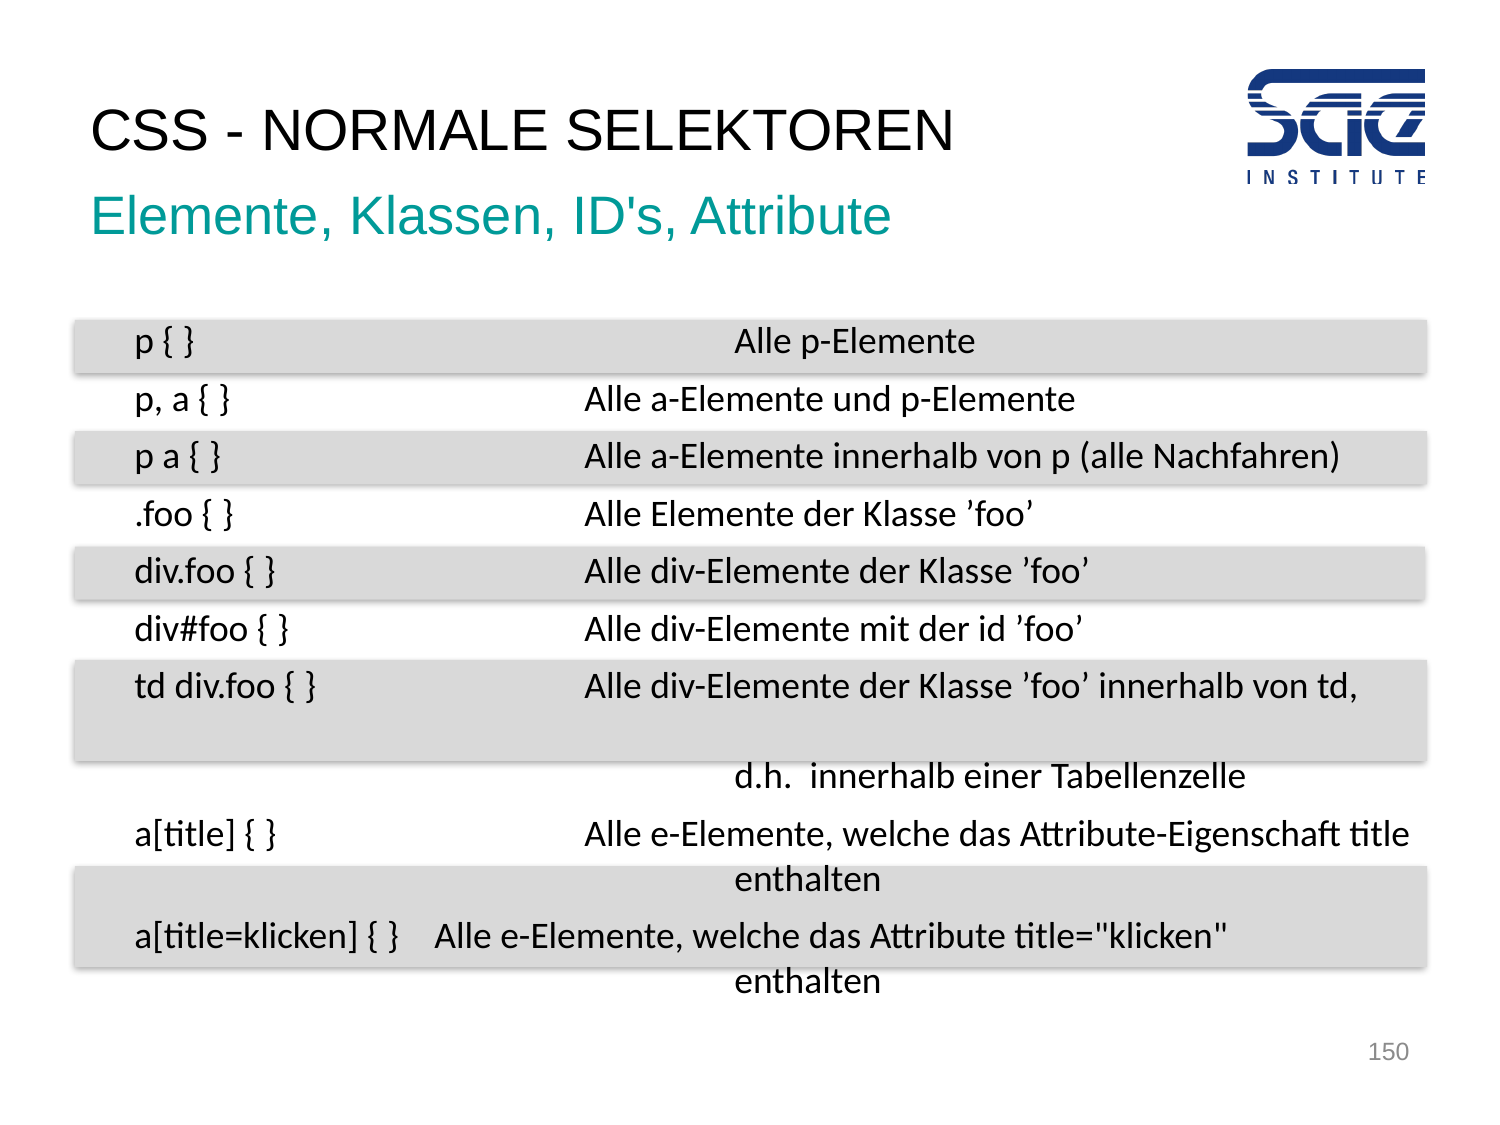

# CSS - NORMALE SELEKTOREN
Elemente, Klassen, ID's, Attribute
p { }				Alle p-Elemente
p, a { }			Alle a-Elemente und p-Elemente
p a { }			Alle a-Elemente innerhalb von p (alle Nachfahren)
.foo { }	 		Alle Elemente der Klasse ’foo’
div.foo { }	    		Alle div-Elemente der Klasse ’foo’
div#foo { }	 	Alle div-Elemente mit der id ’foo’
td div.foo { }	 	Alle div-Elemente der Klasse ’foo’ innerhalb von td,
				d.h.  innerhalb einer Tabellenzelle
a[title] { }			Alle e-Elemente, welche das Attribute-Eigenschaft title
				enthalten
a[title=klicken] { }	Alle e-Elemente, welche das Attribute title="klicken"
				enthalten

150